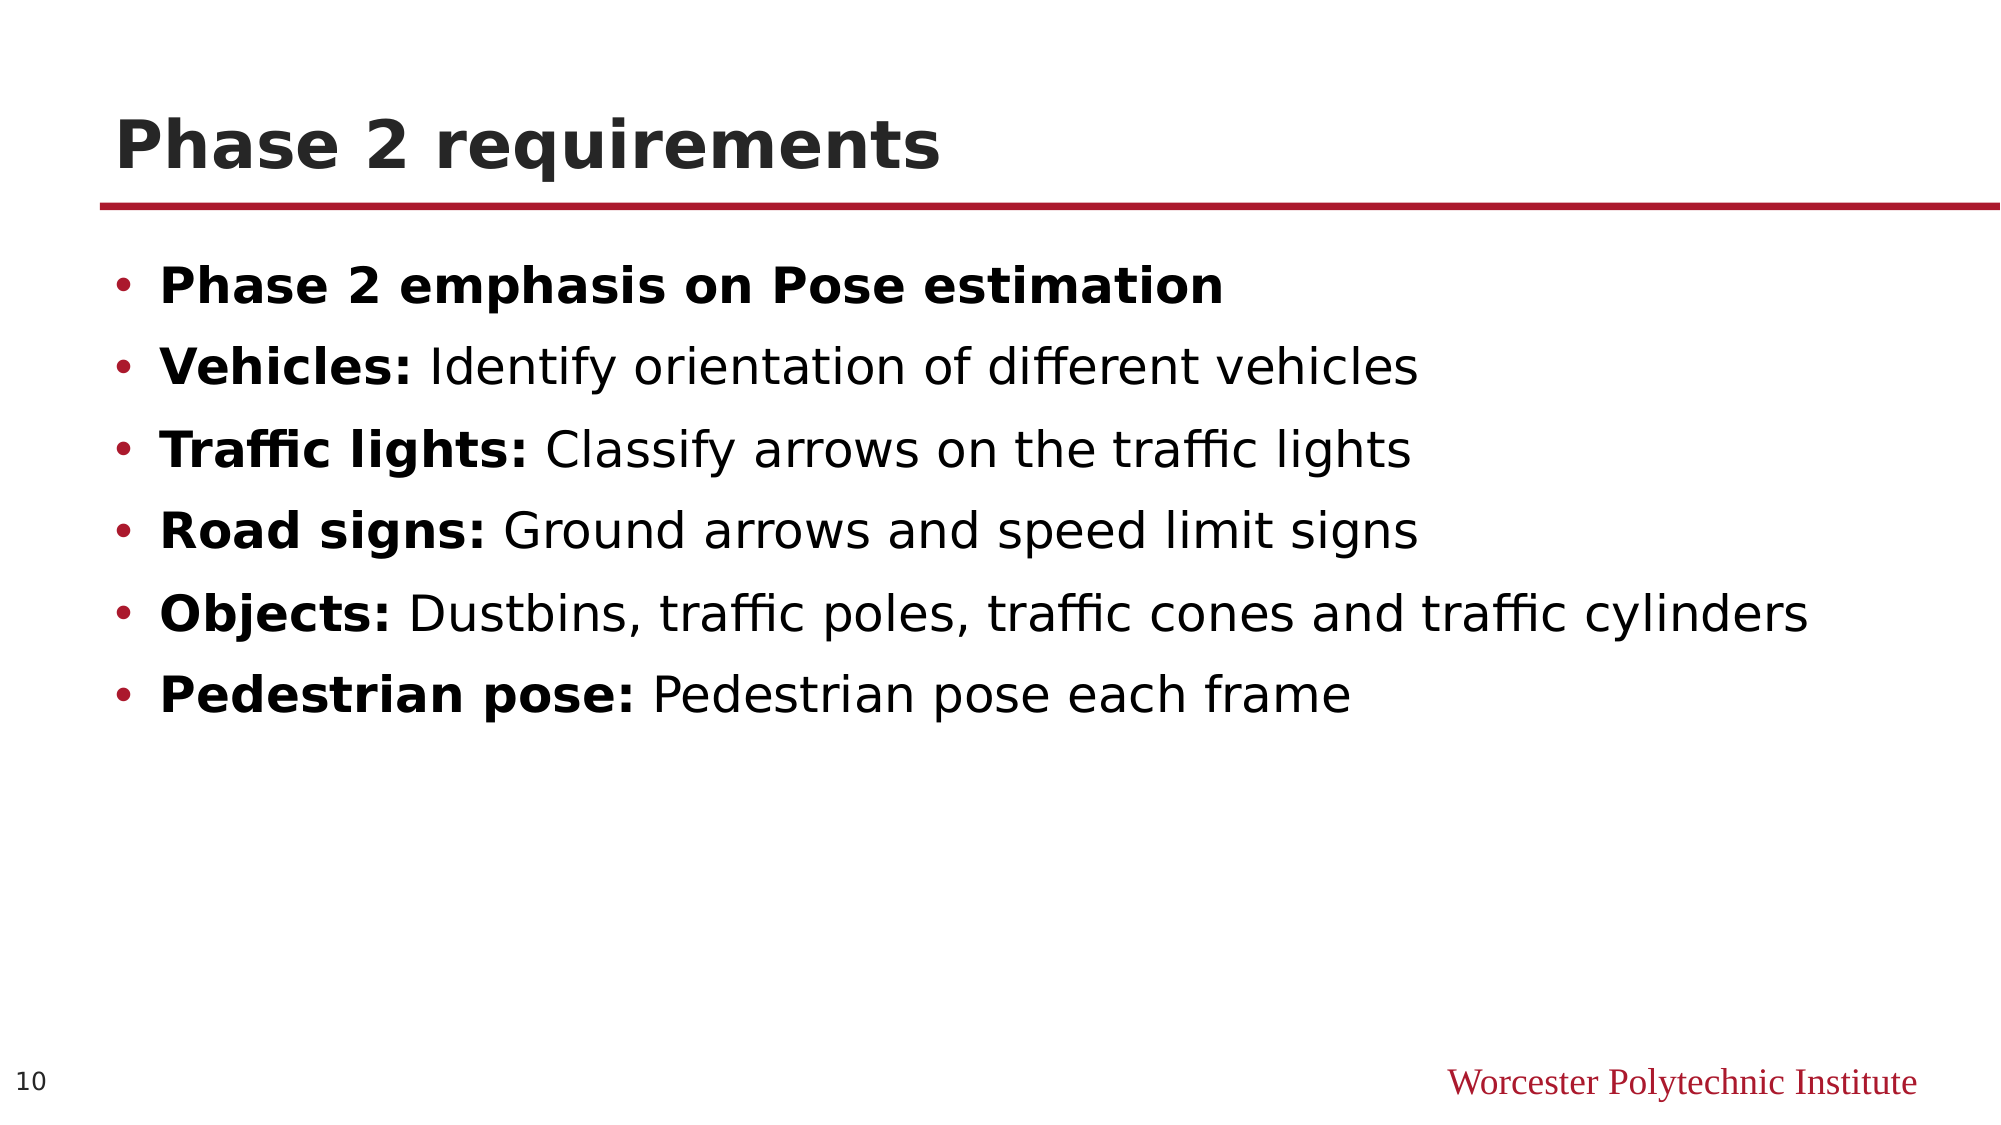

# Phase 2 requirements
Phase 2 emphasis on Pose estimation
Vehicles: Identify orientation of different vehicles
Traffic lights: Classify arrows on the traffic lights
Road signs: Ground arrows and speed limit signs
Objects: Dustbins, traffic poles, traffic cones and traffic cylinders
Pedestrian pose: Pedestrian pose each frame

10